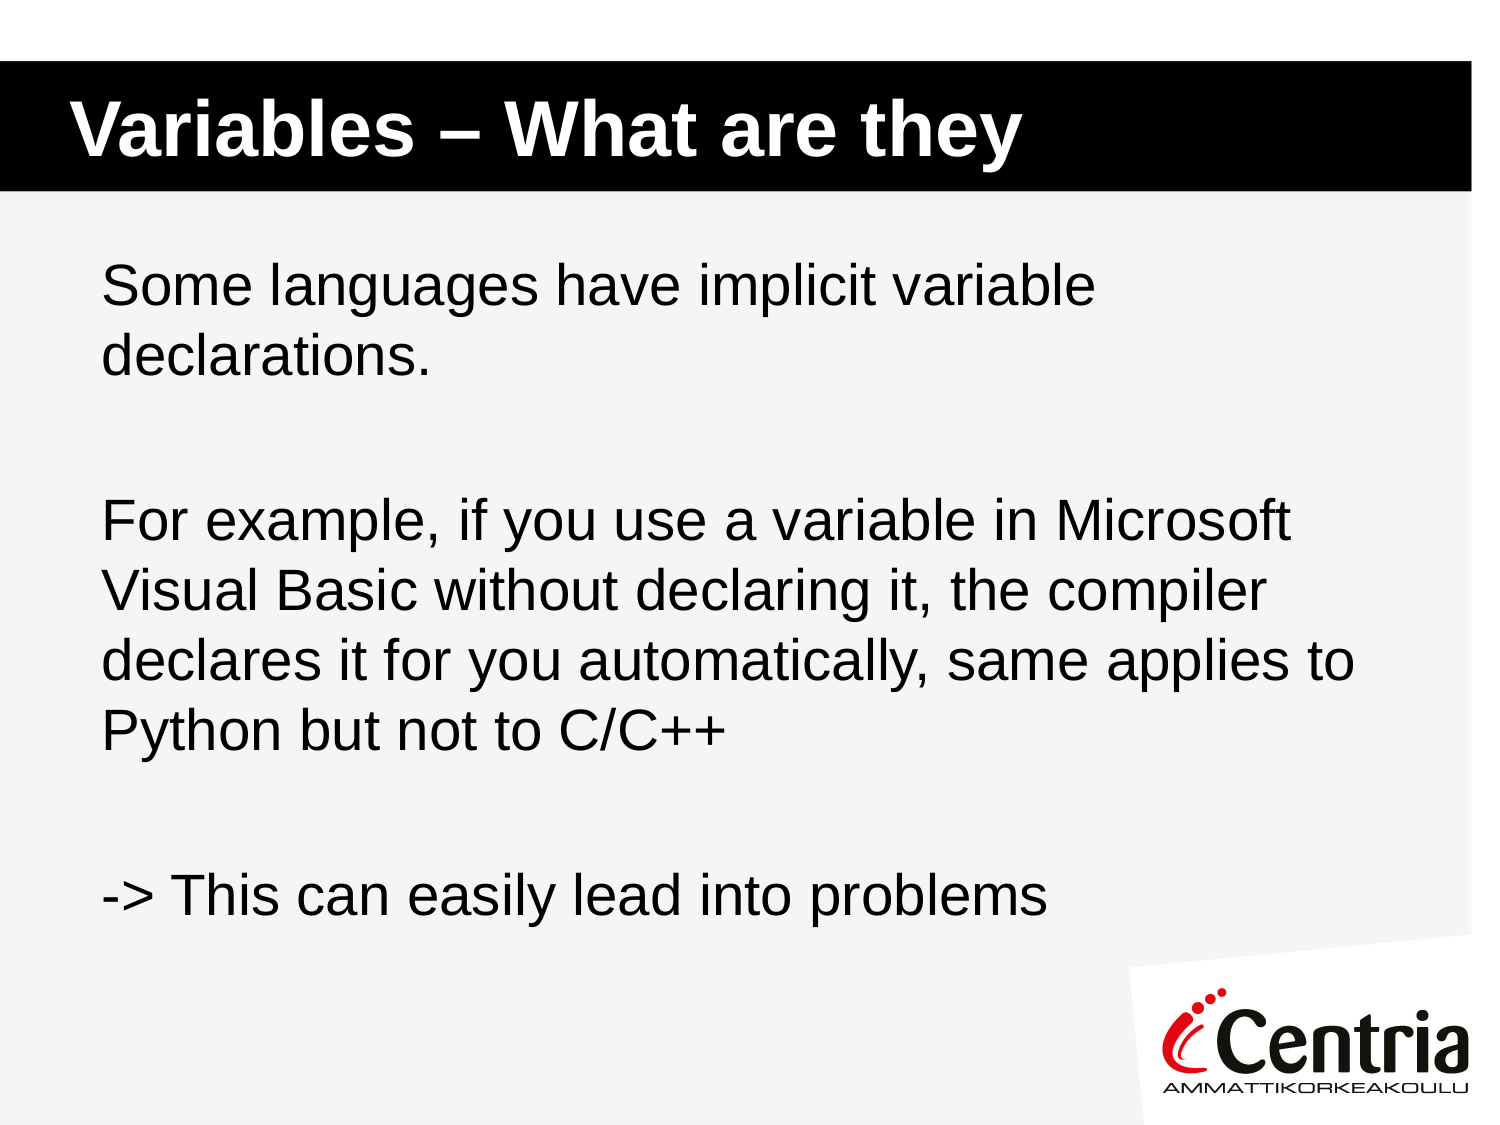

# Variables – What are they
Some languages have implicit variable declarations.

For example, if you use a variable in Microsoft Visual Basic without declaring it, the compiler declares it for you automatically, same applies to Python but not to C/C++

-> This can easily lead into problems